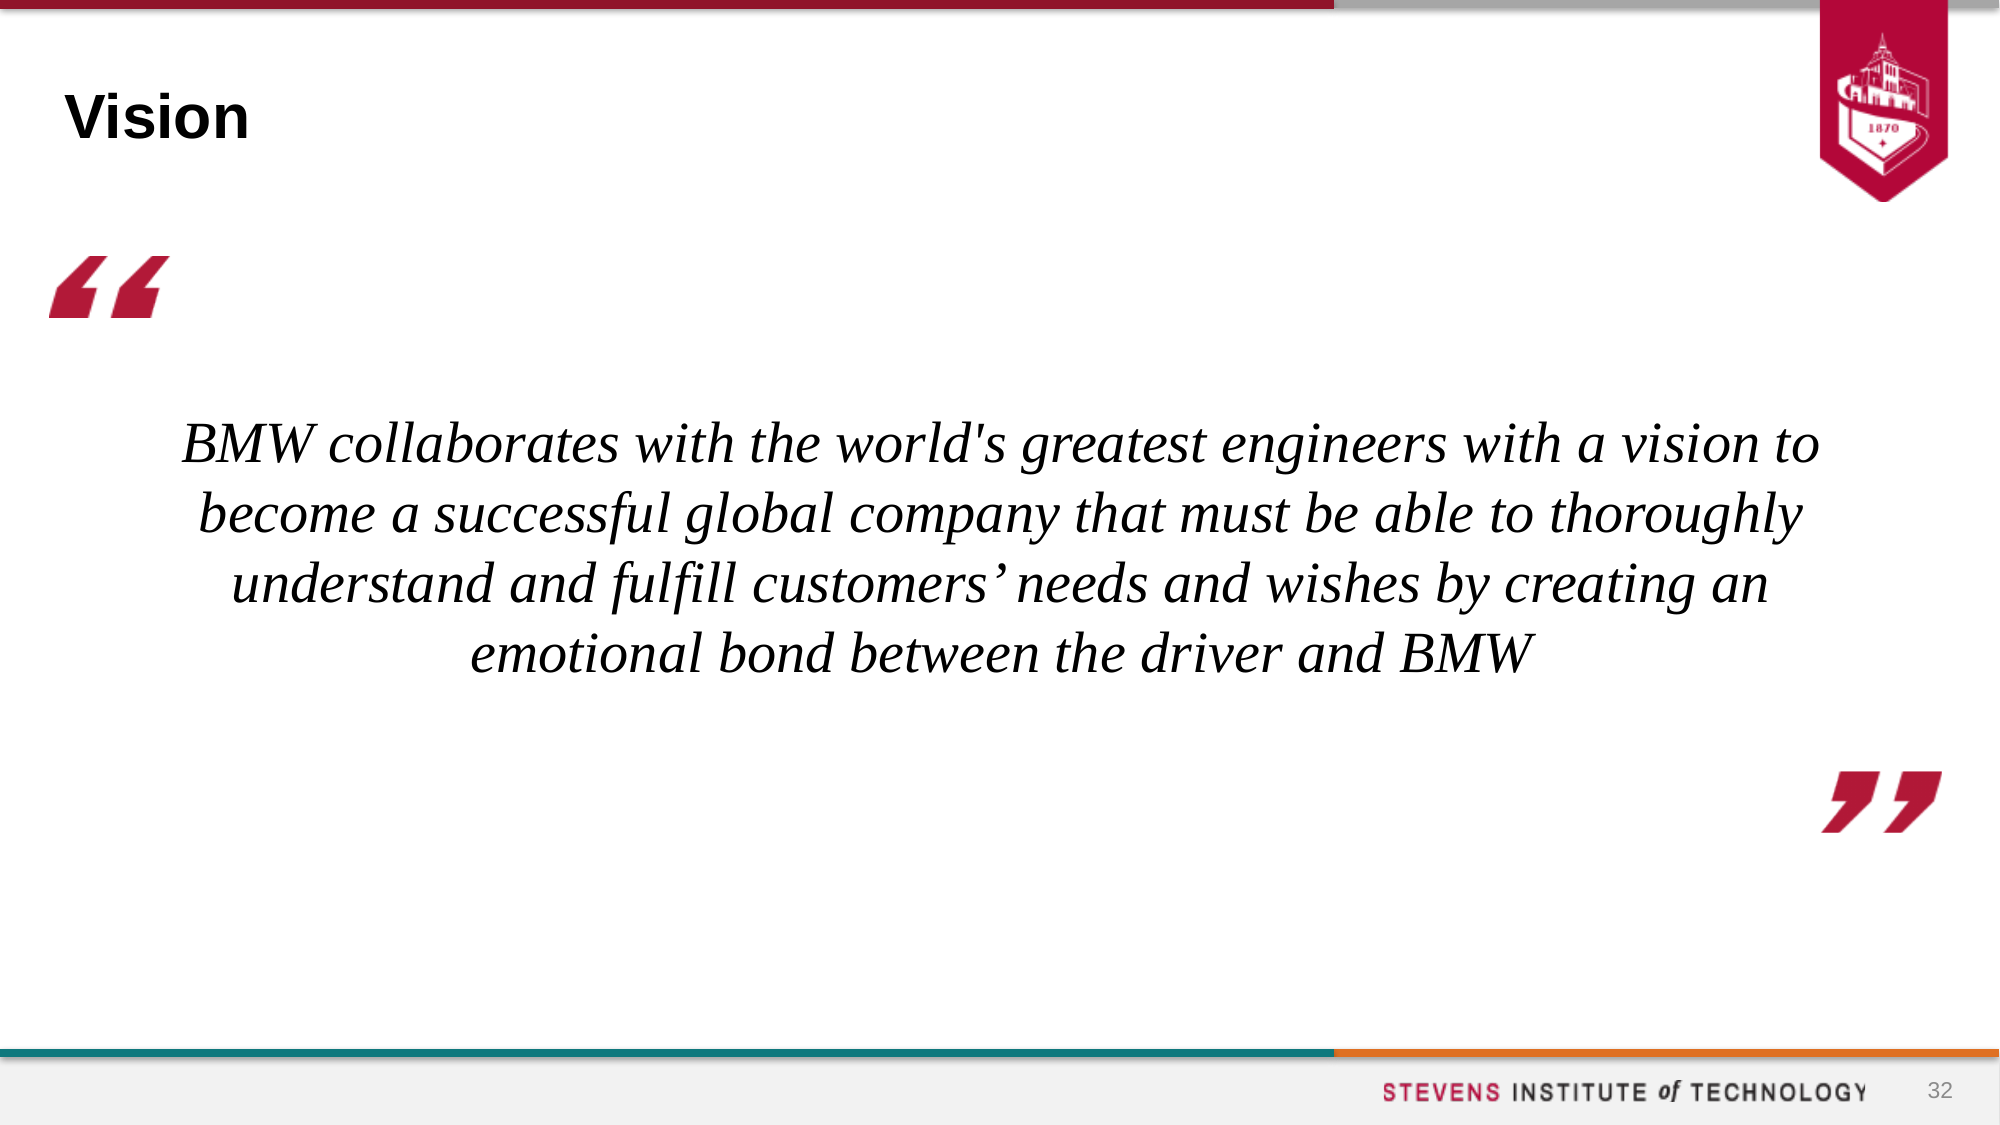

# Vision
BMW collaborates with the world's greatest engineers with a vision to become a successful global company that must be able to thoroughly understand and fulfill customers’ needs and wishes by creating an emotional bond between the driver and BMW
32